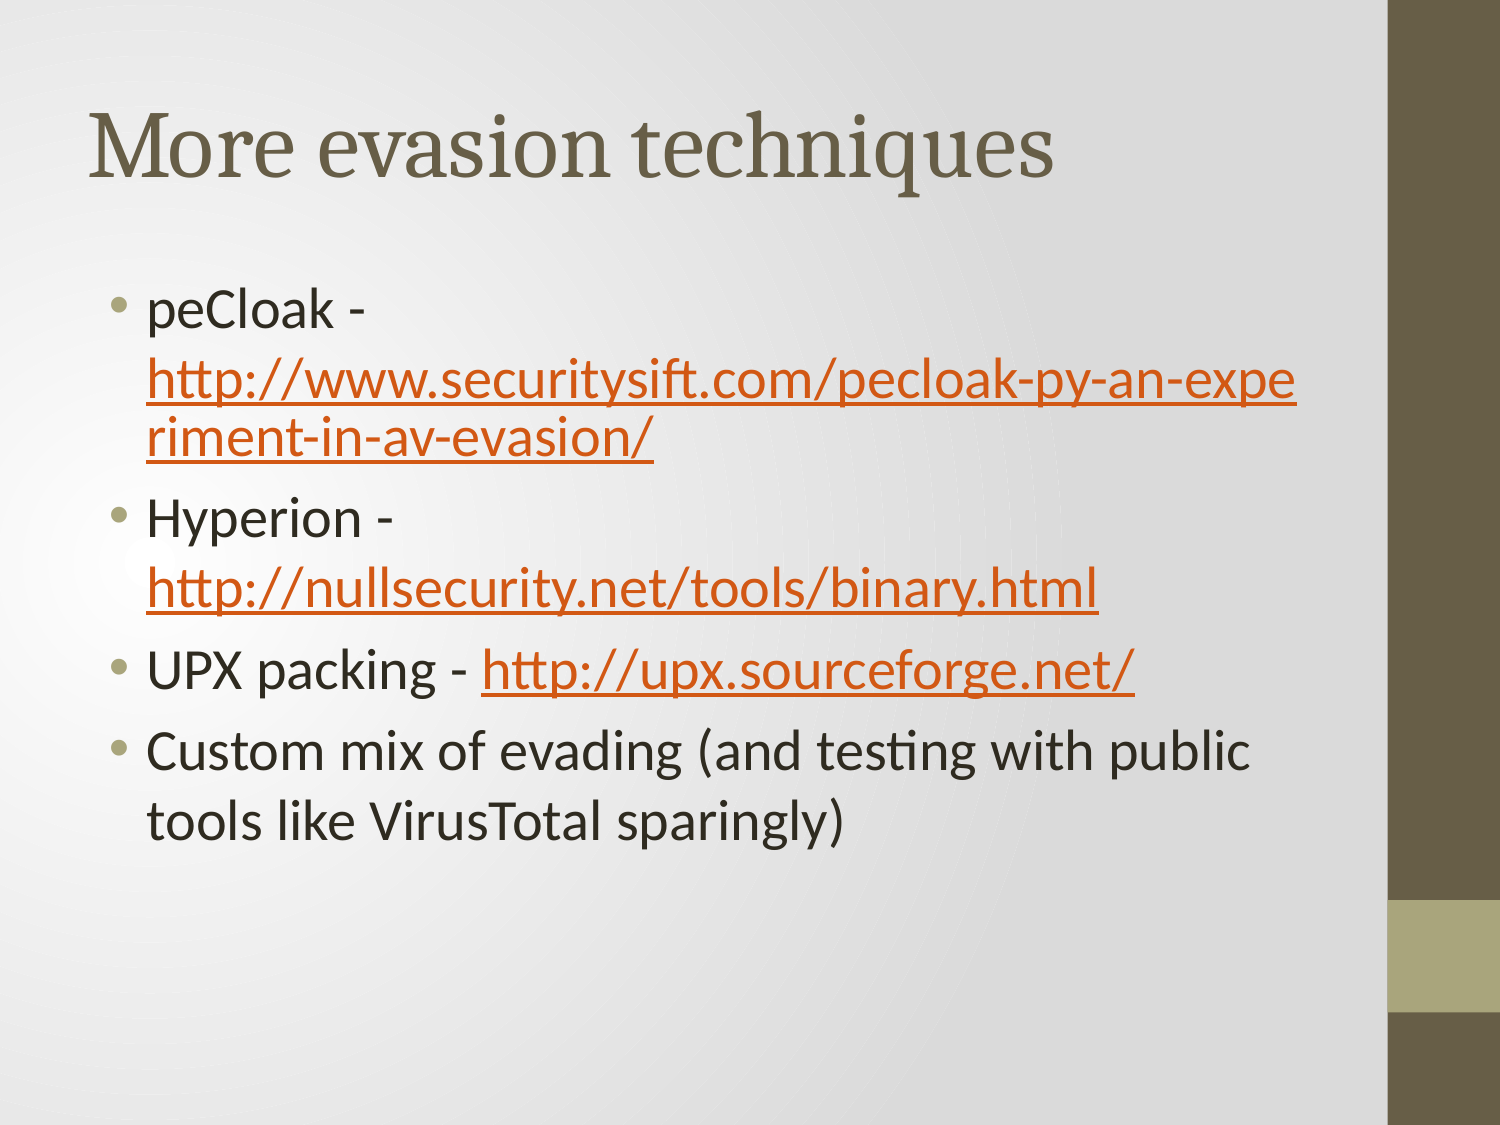

# More evasion techniques
peCloak -http://www.securitysift.com/pecloak-py-an-experiment-in-av-evasion/
Hyperion - http://nullsecurity.net/tools/binary.html
UPX packing - http://upx.sourceforge.net/
Custom mix of evading (and testing with public tools like VirusTotal sparingly)